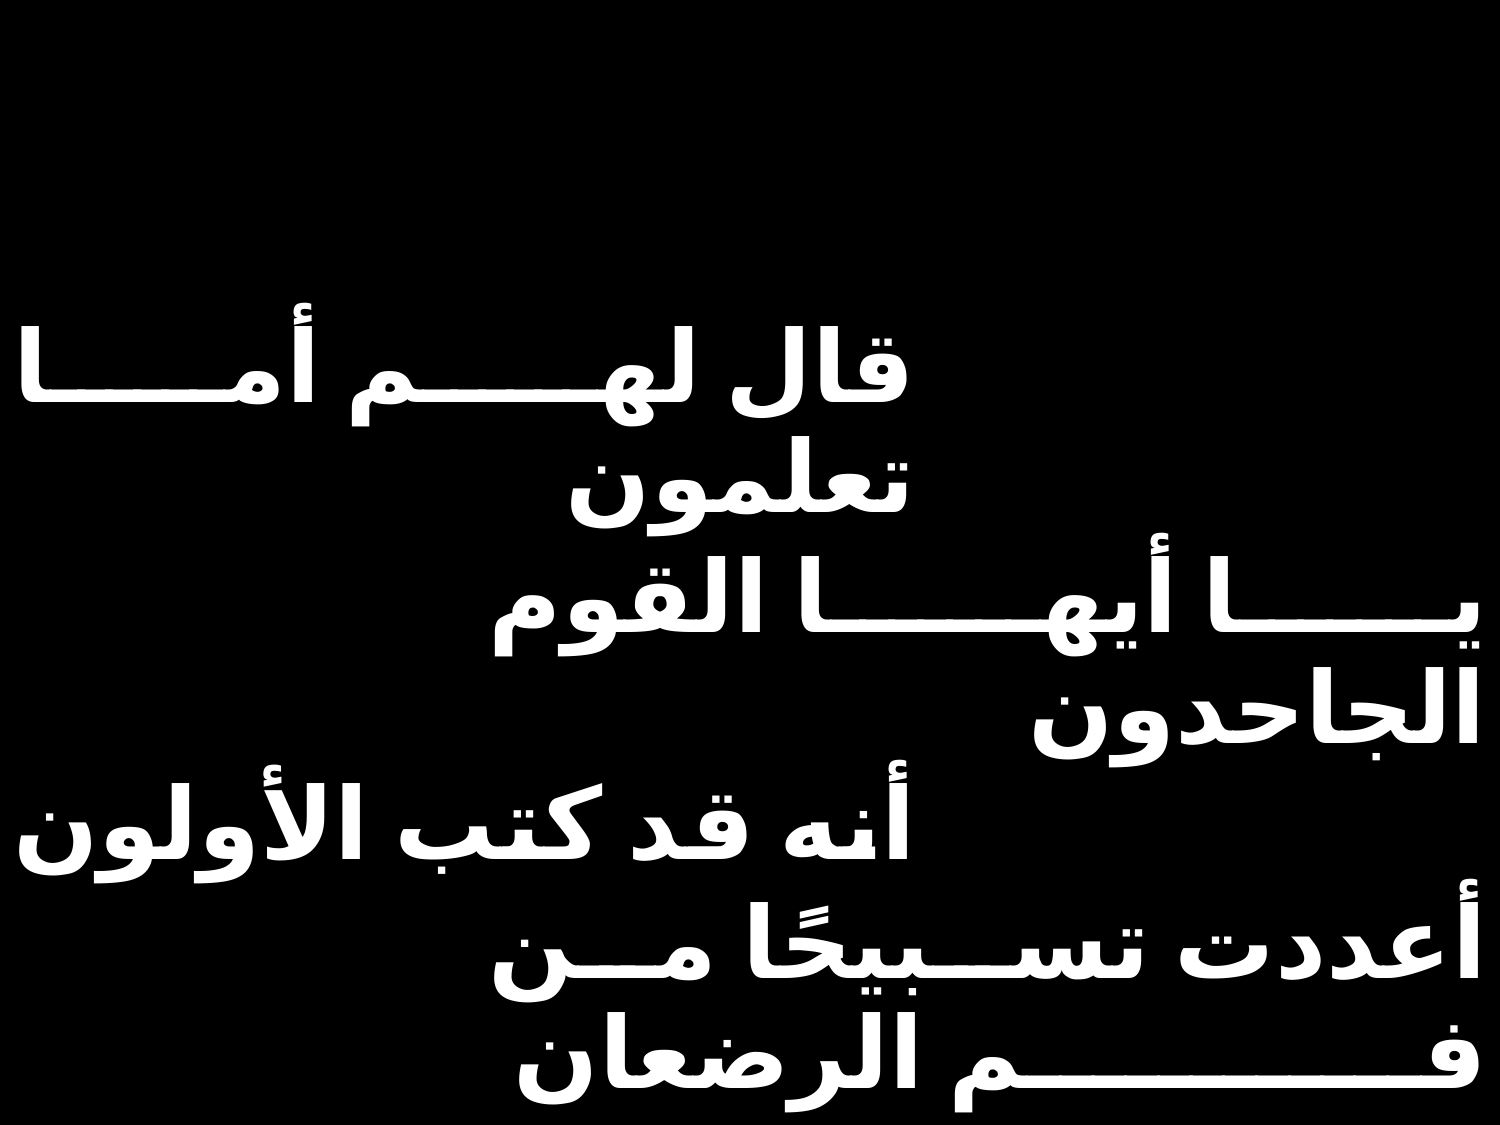

| قال لهم أما تعلمون |  |  |
| --- | --- | --- |
|  | يا أيها القوم الجاحدون |  |
| أنه قد كتب الأولون |  |  |
|  | أعددت تسبيحًا من فم الرضعان |  |